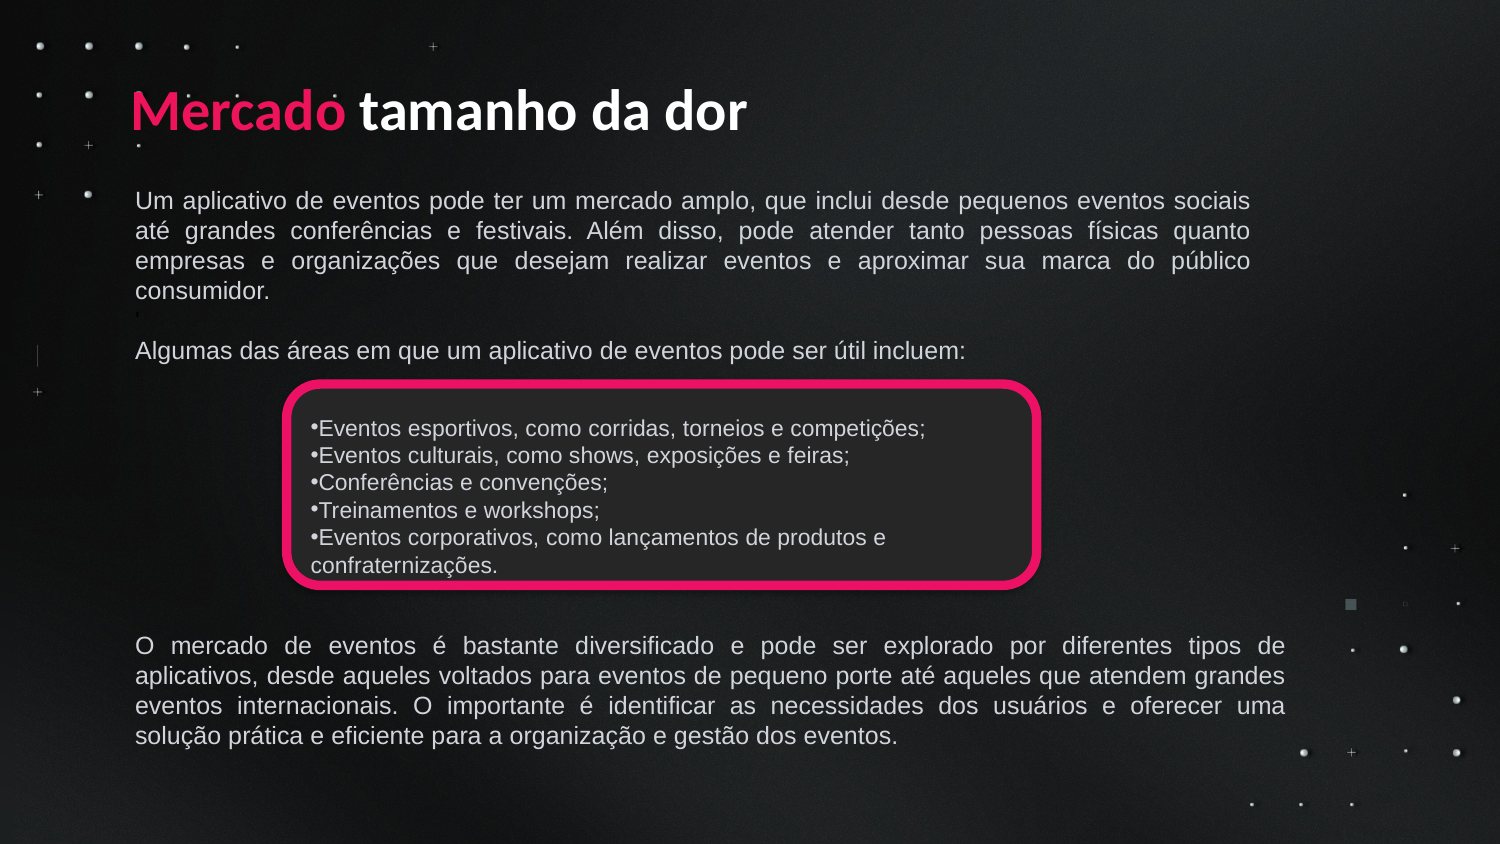

Mercado tamanho da dor
Um aplicativo de eventos pode ter um mercado amplo, que inclui desde pequenos eventos sociais até grandes conferências e festivais. Além disso, pode atender tanto pessoas físicas quanto empresas e organizações que desejam realizar eventos e aproximar sua marca do público consumidor.
'
Algumas das áreas em que um aplicativo de eventos pode ser útil incluem:

Eventos esportivos, como corridas, torneios e competições;
Eventos culturais, como shows, exposições e feiras;
Conferências e convenções;
Treinamentos e workshops;
Eventos corporativos, como lançamentos de produtos e confraternizações.
O mercado de eventos é bastante diversificado e pode ser explorado por diferentes tipos de aplicativos, desde aqueles voltados para eventos de pequeno porte até aqueles que atendem grandes eventos internacionais. O importante é identificar as necessidades dos usuários e oferecer uma solução prática e eficiente para a organização e gestão dos eventos.